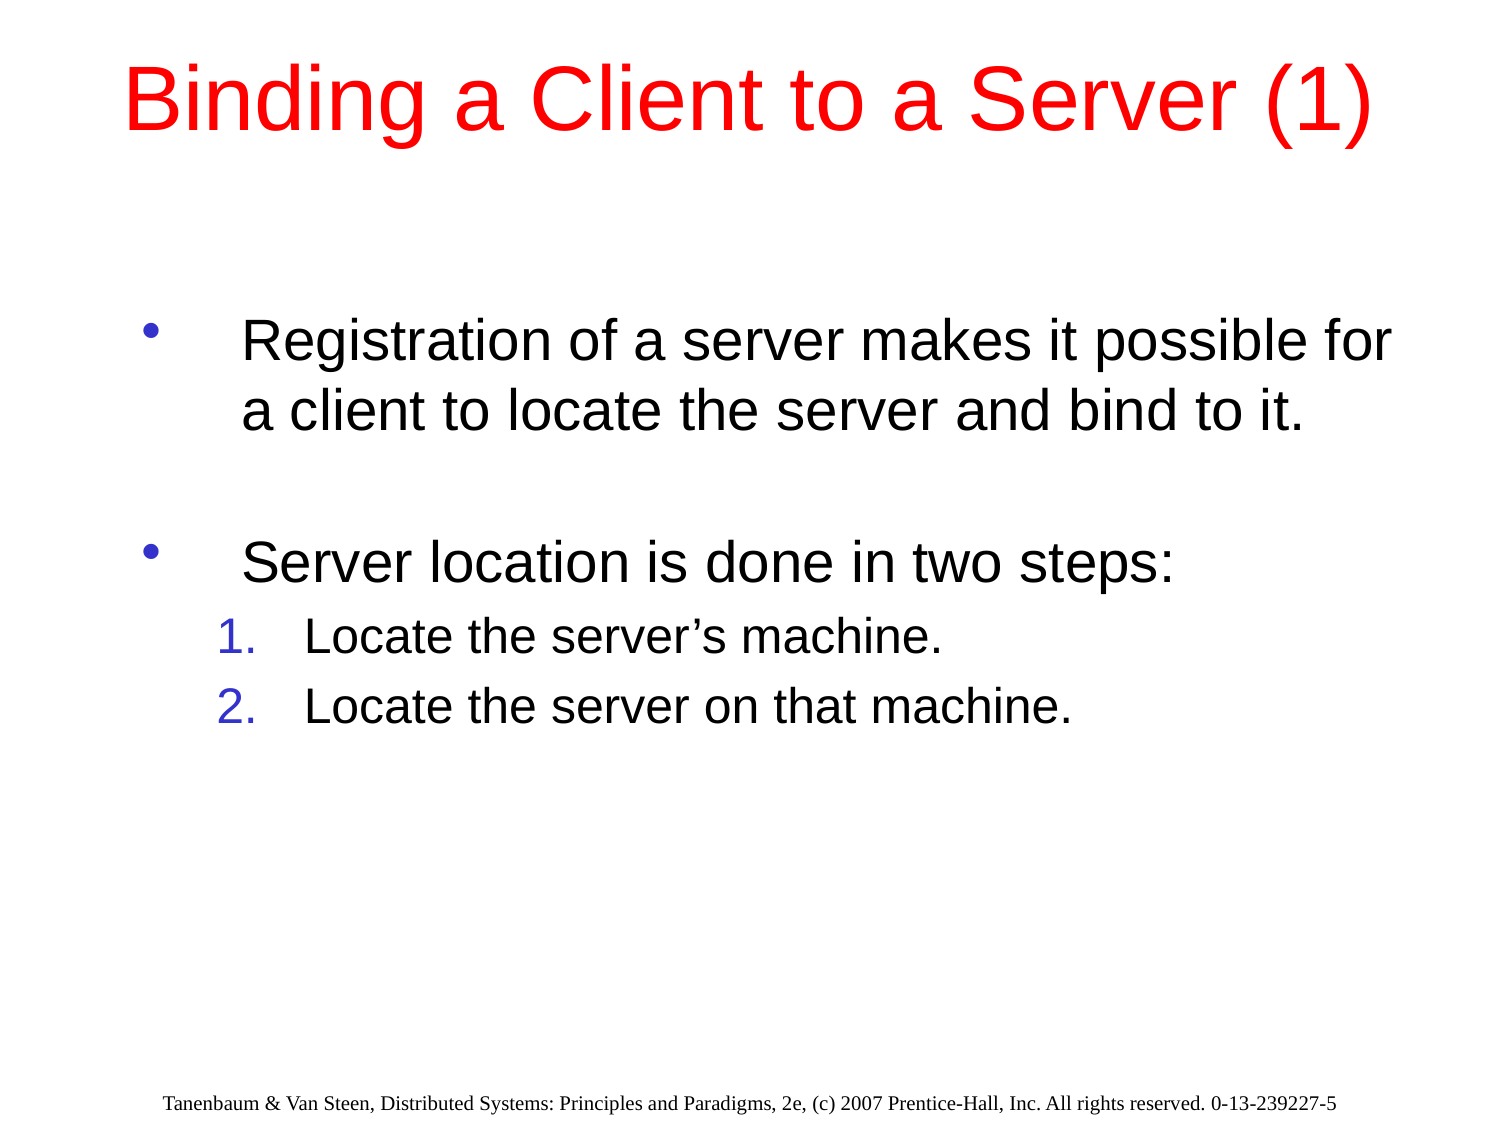

# Binding a Client to a Server (1)
Registration of a server makes it possible for a client to locate the server and bind to it.
Server location is done in two steps:
Locate the server’s machine.
Locate the server on that machine.
Tanenbaum & Van Steen, Distributed Systems: Principles and Paradigms, 2e, (c) 2007 Prentice-Hall, Inc. All rights reserved. 0-13-239227-5